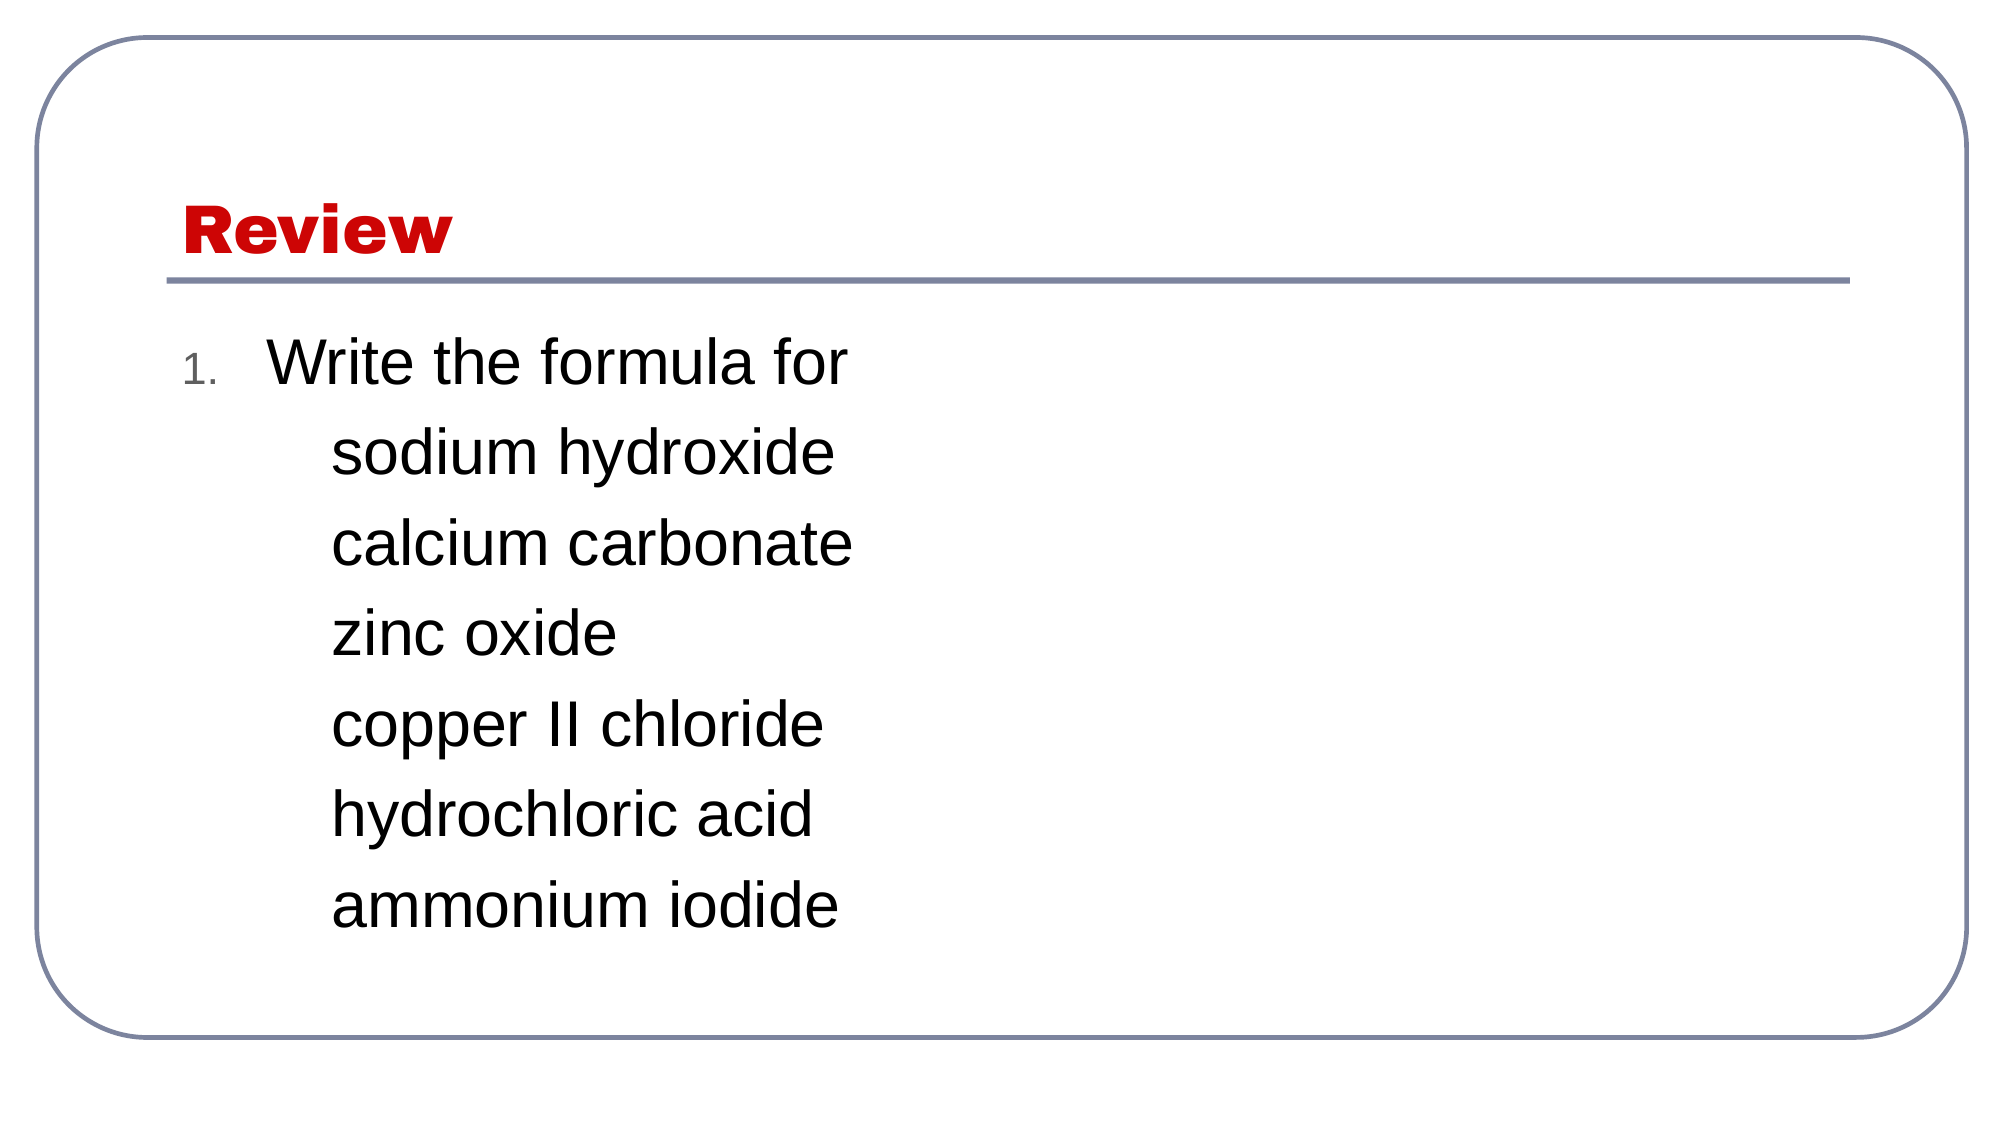

# Review
Write the formula for
	sodium hydroxide
	calcium carbonate
	zinc oxide
	copper II chloride
	hydrochloric acid
	ammonium iodide